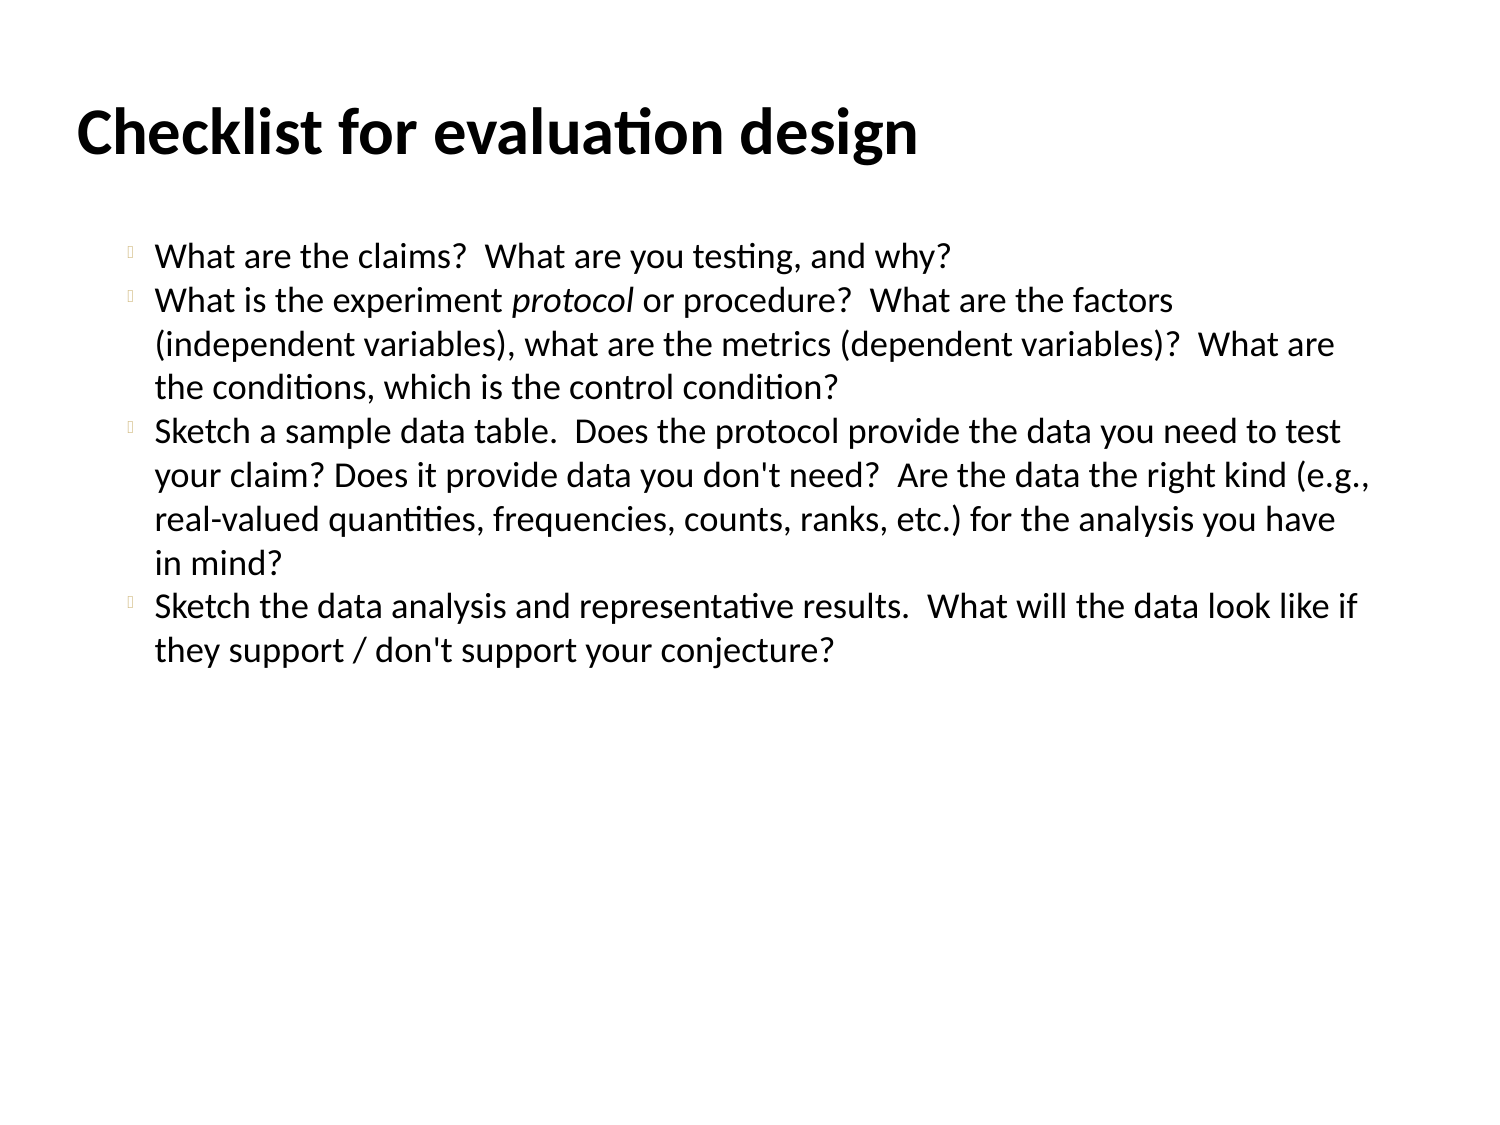

Checklist for evaluation design
What are the claims?  What are you testing, and why?
What is the experiment protocol or procedure?  What are the factors (independent variables), what are the metrics (dependent variables)?  What are the conditions, which is the control condition?
Sketch a sample data table.  Does the protocol provide the data you need to test your claim? Does it provide data you don't need?  Are the data the right kind (e.g., real-valued quantities, frequencies, counts, ranks, etc.) for the analysis you have in mind?
Sketch the data analysis and representative results.  What will the data look like if they support / don't support your conjecture?